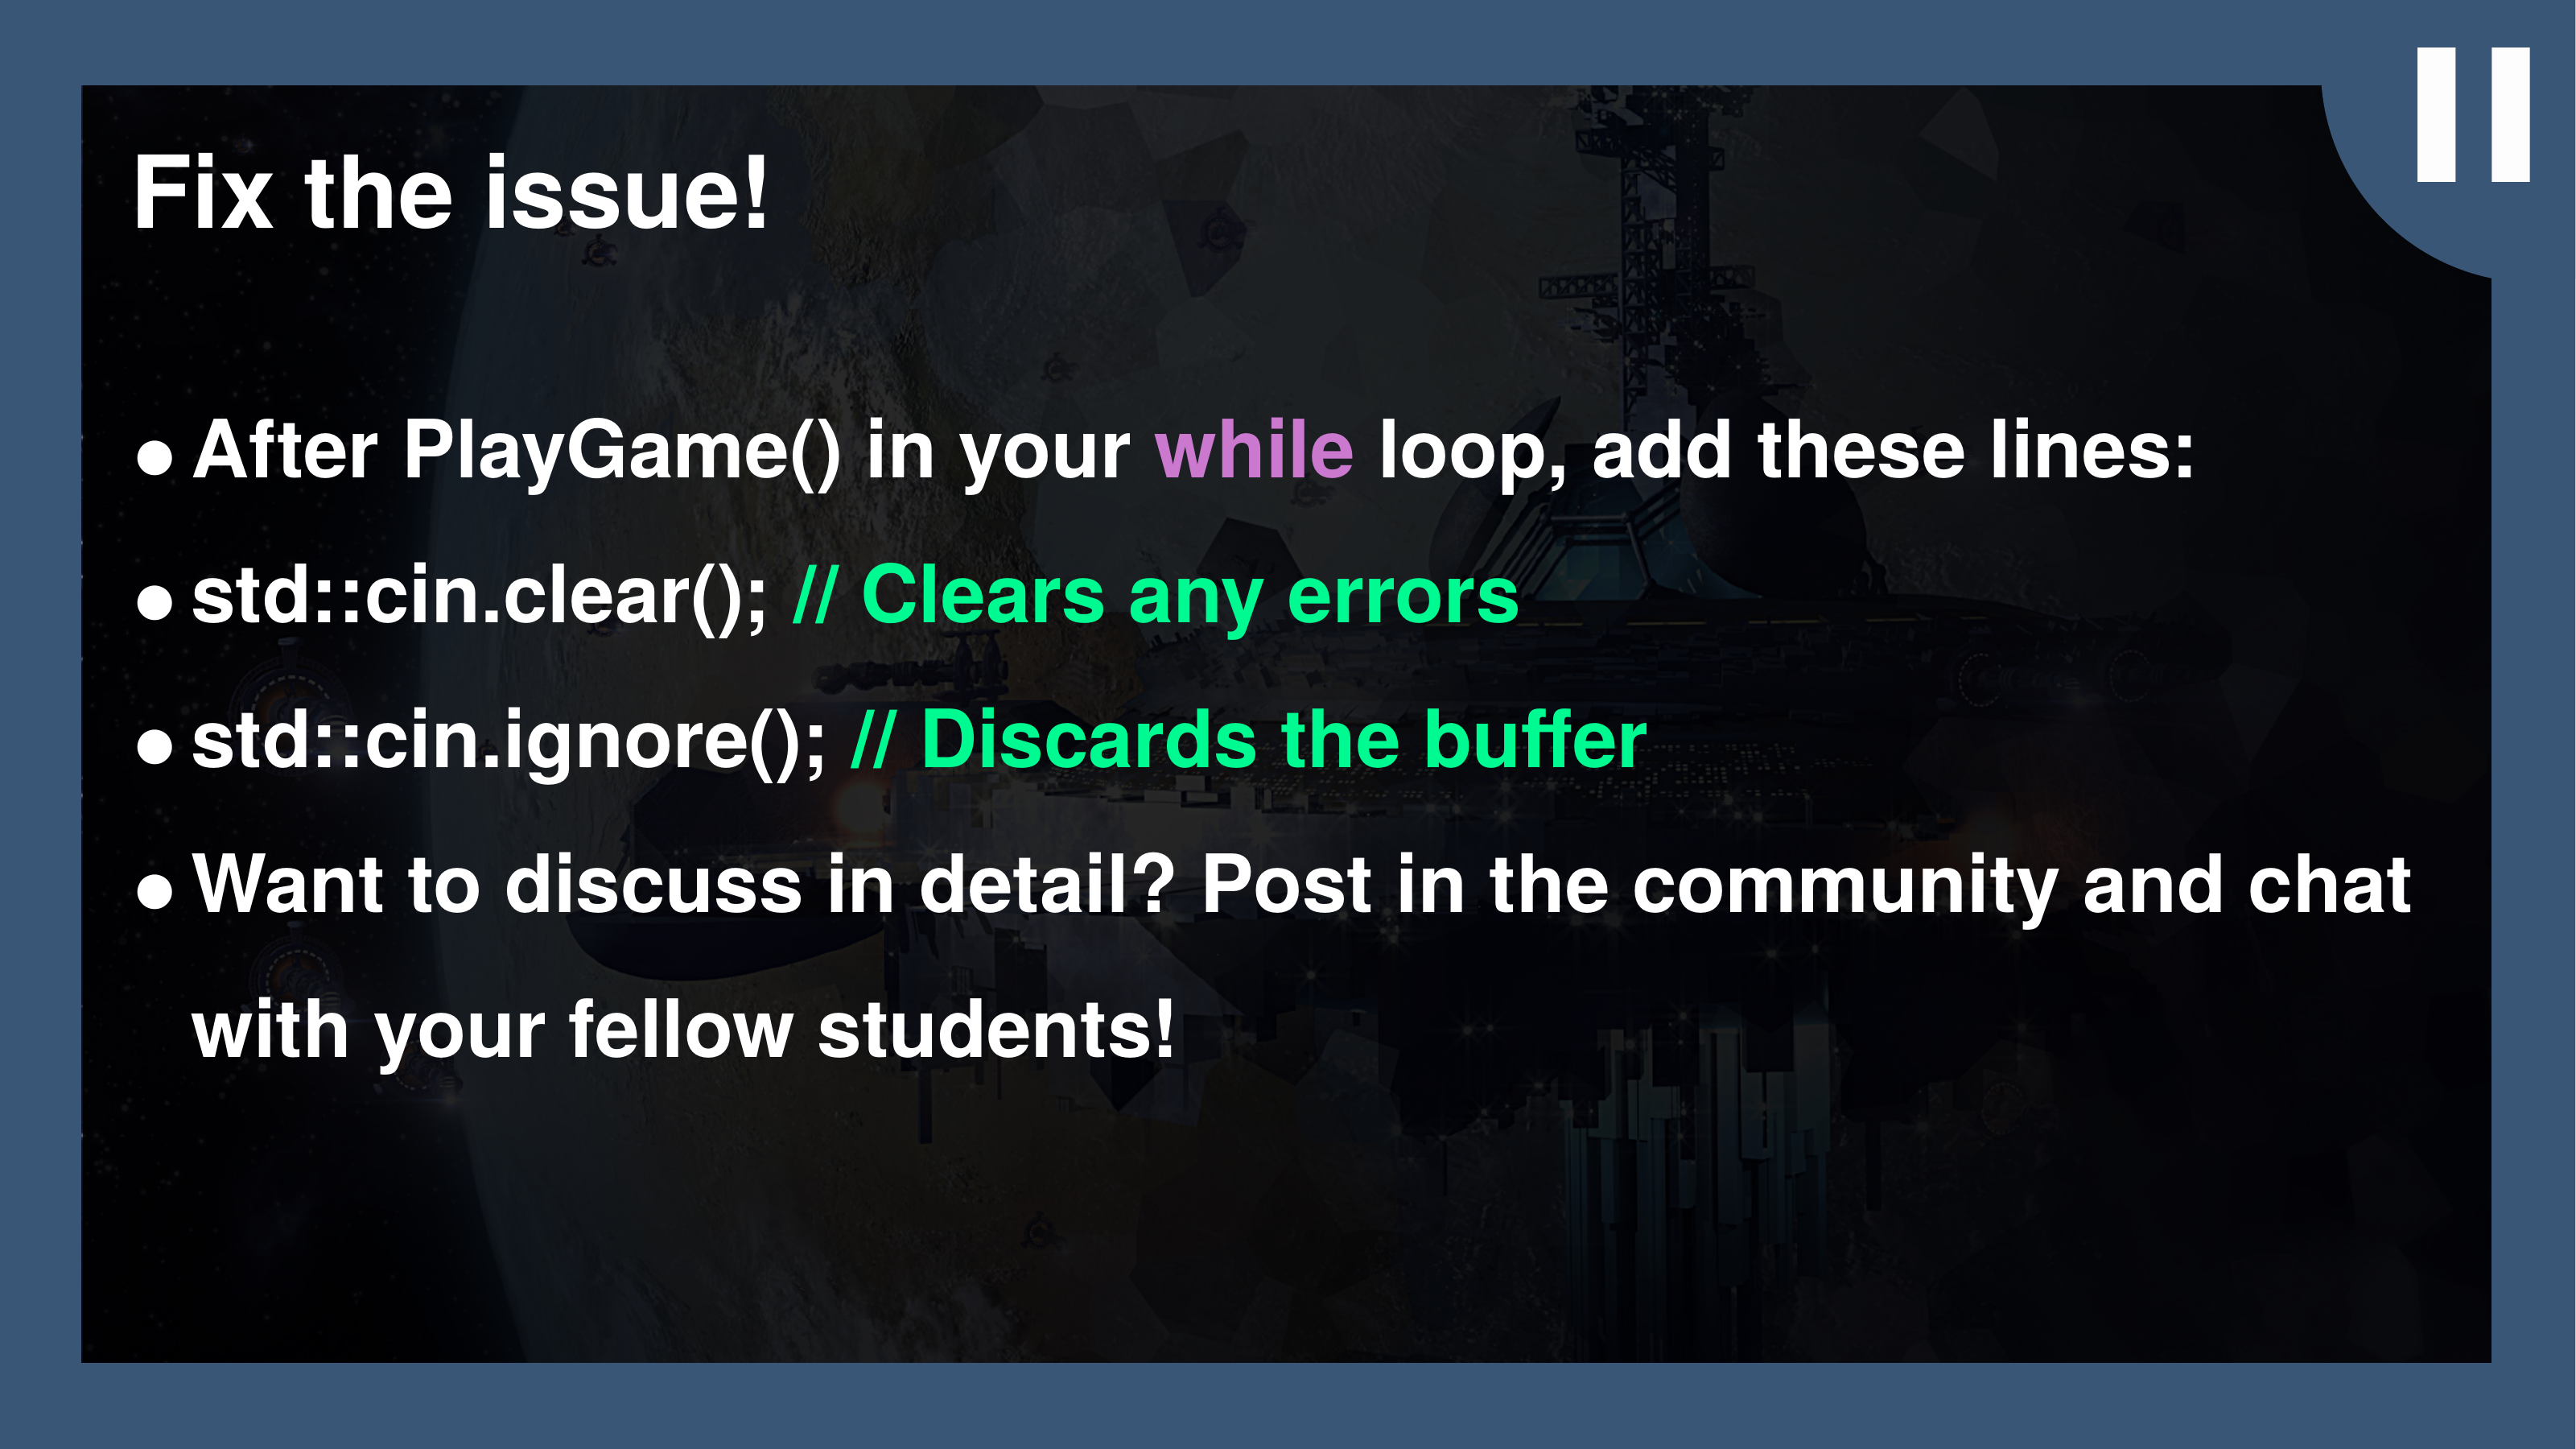

Fix the issue!
After PlayGame() in your while loop, add these lines:
std::cin.clear(); // Clears any errors
std::cin.ignore(); // Discards the buffer
Want to discuss in detail? Post in the community and chat with your fellow students!